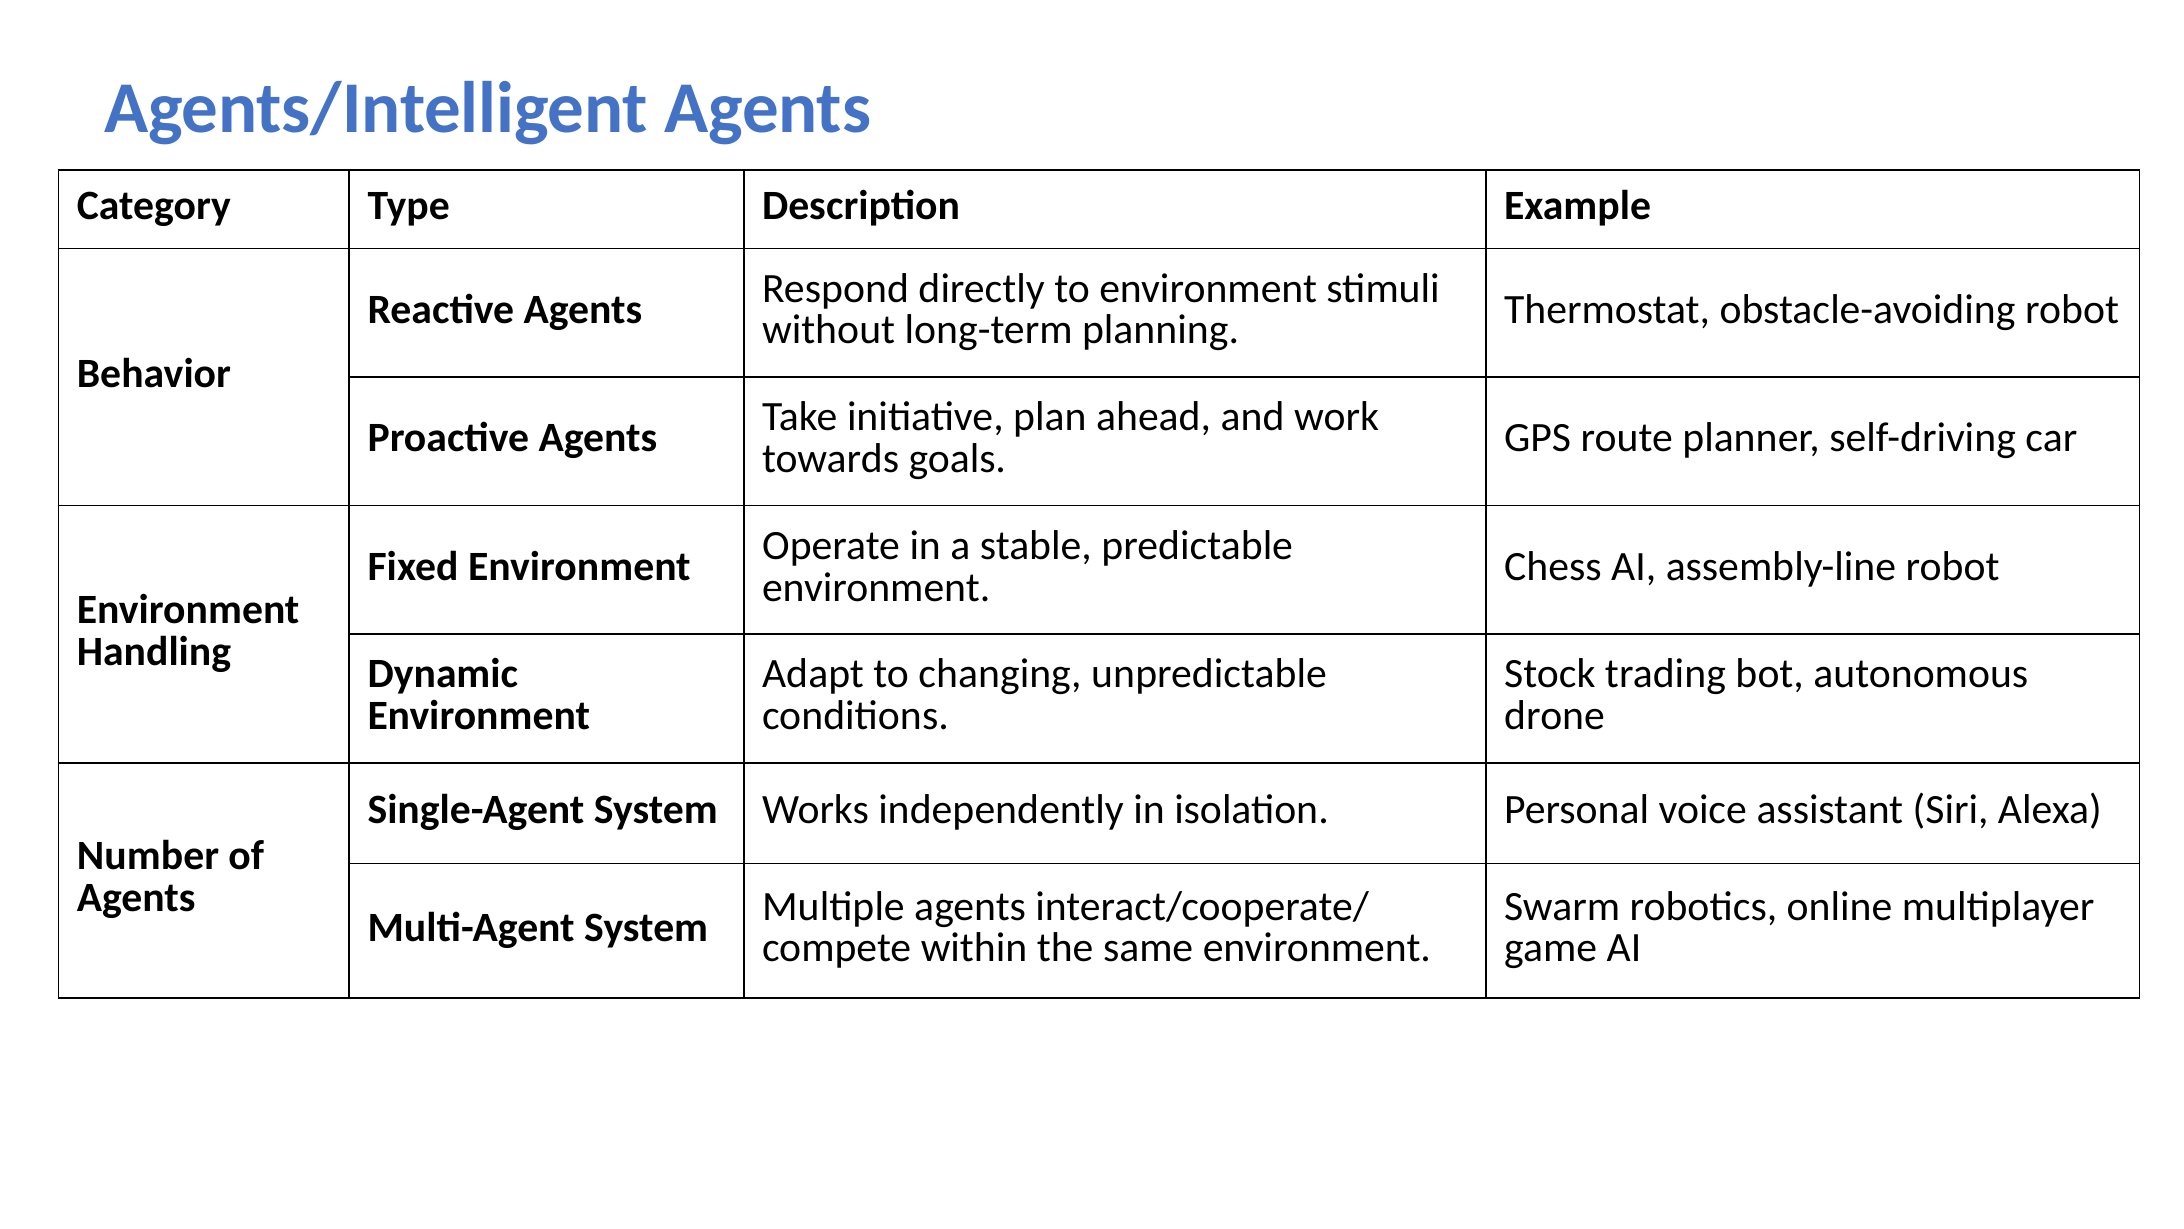

Agents/Intelligent Agents
| Category | Type | Description | Example |
| --- | --- | --- | --- |
| Behavior | Reactive Agents | Respond directly to environment stimuli without long-term planning. | Thermostat, obstacle-avoiding robot |
|  | Proactive Agents | Take initiative, plan ahead, and work towards goals. | GPS route planner, self-driving car |
| Environment Handling | Fixed Environment | Operate in a stable, predictable environment. | Chess AI, assembly-line robot |
|  | Dynamic Environment | Adapt to changing, unpredictable conditions. | Stock trading bot, autonomous drone |
| Number of Agents | Single-Agent System | Works independently in isolation. | Personal voice assistant (Siri, Alexa) |
|  | Multi-Agent System | Multiple agents interact/cooperate/ compete within the same environment. | Swarm robotics, online multiplayer game AI |